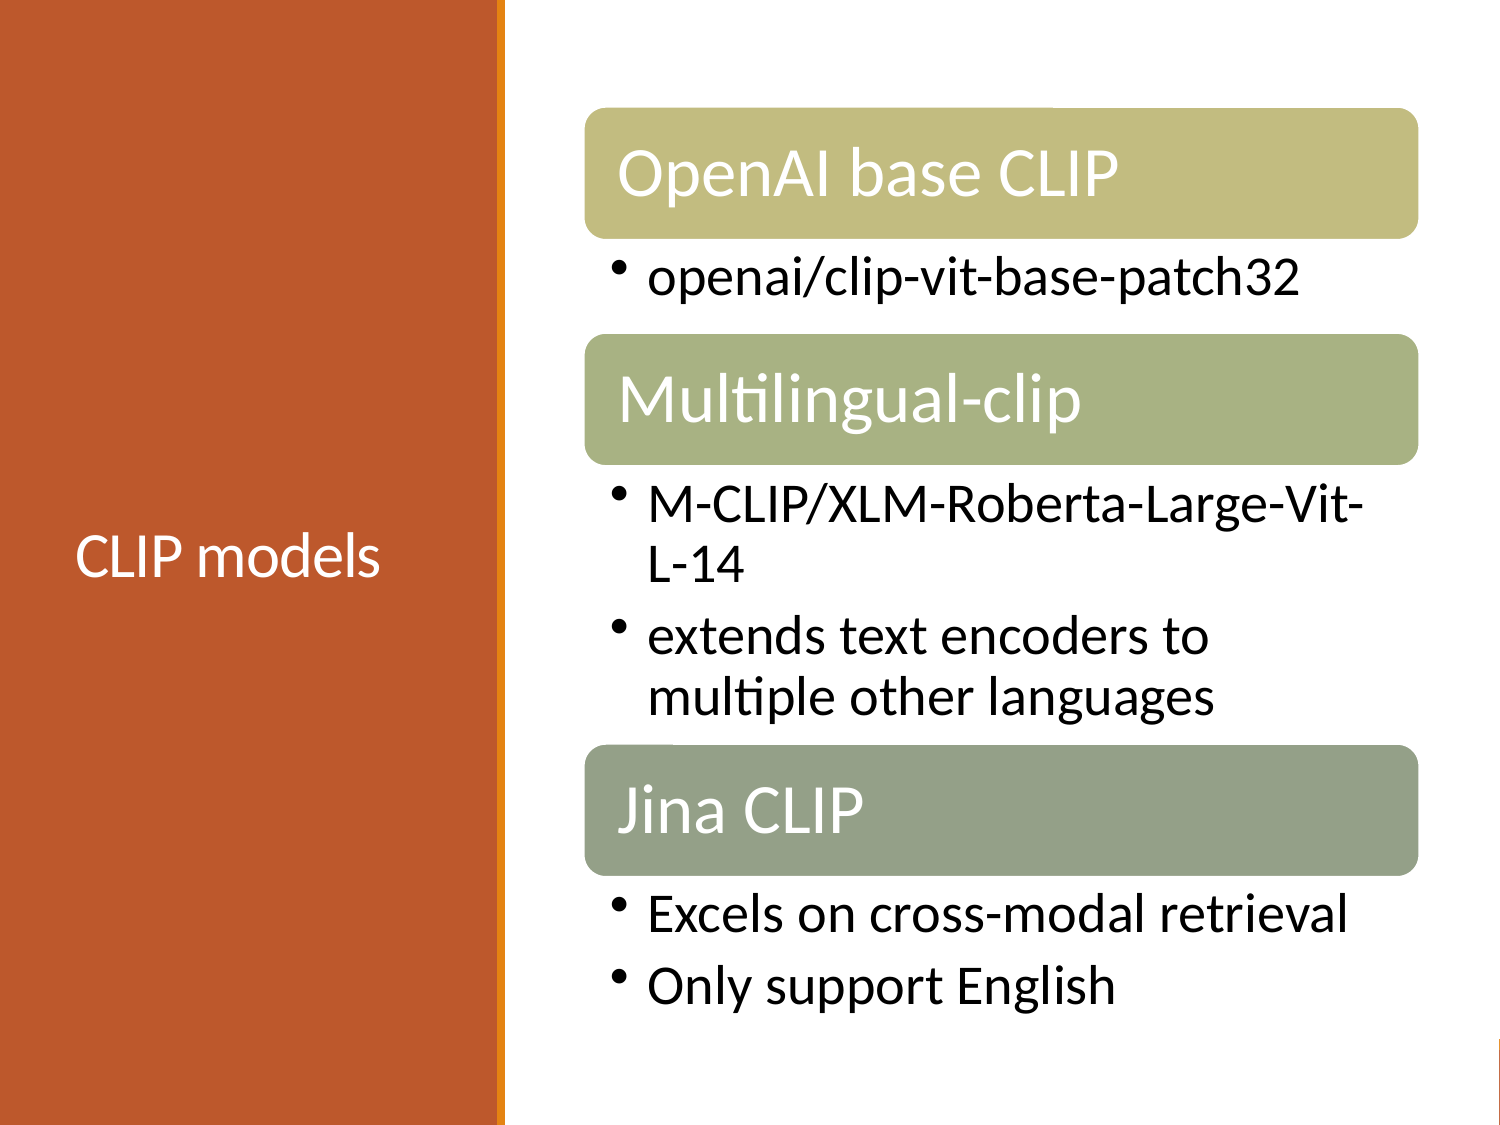

# CLIP models
OpenAI base CLIP
openai/clip-vit-base-patch32
Multilingual-clip
M-CLIP/XLM-Roberta-Large-Vit-L-14
extends text encoders to multiple other languages
Jina CLIP
Excels on cross-modal retrieval
Only support English